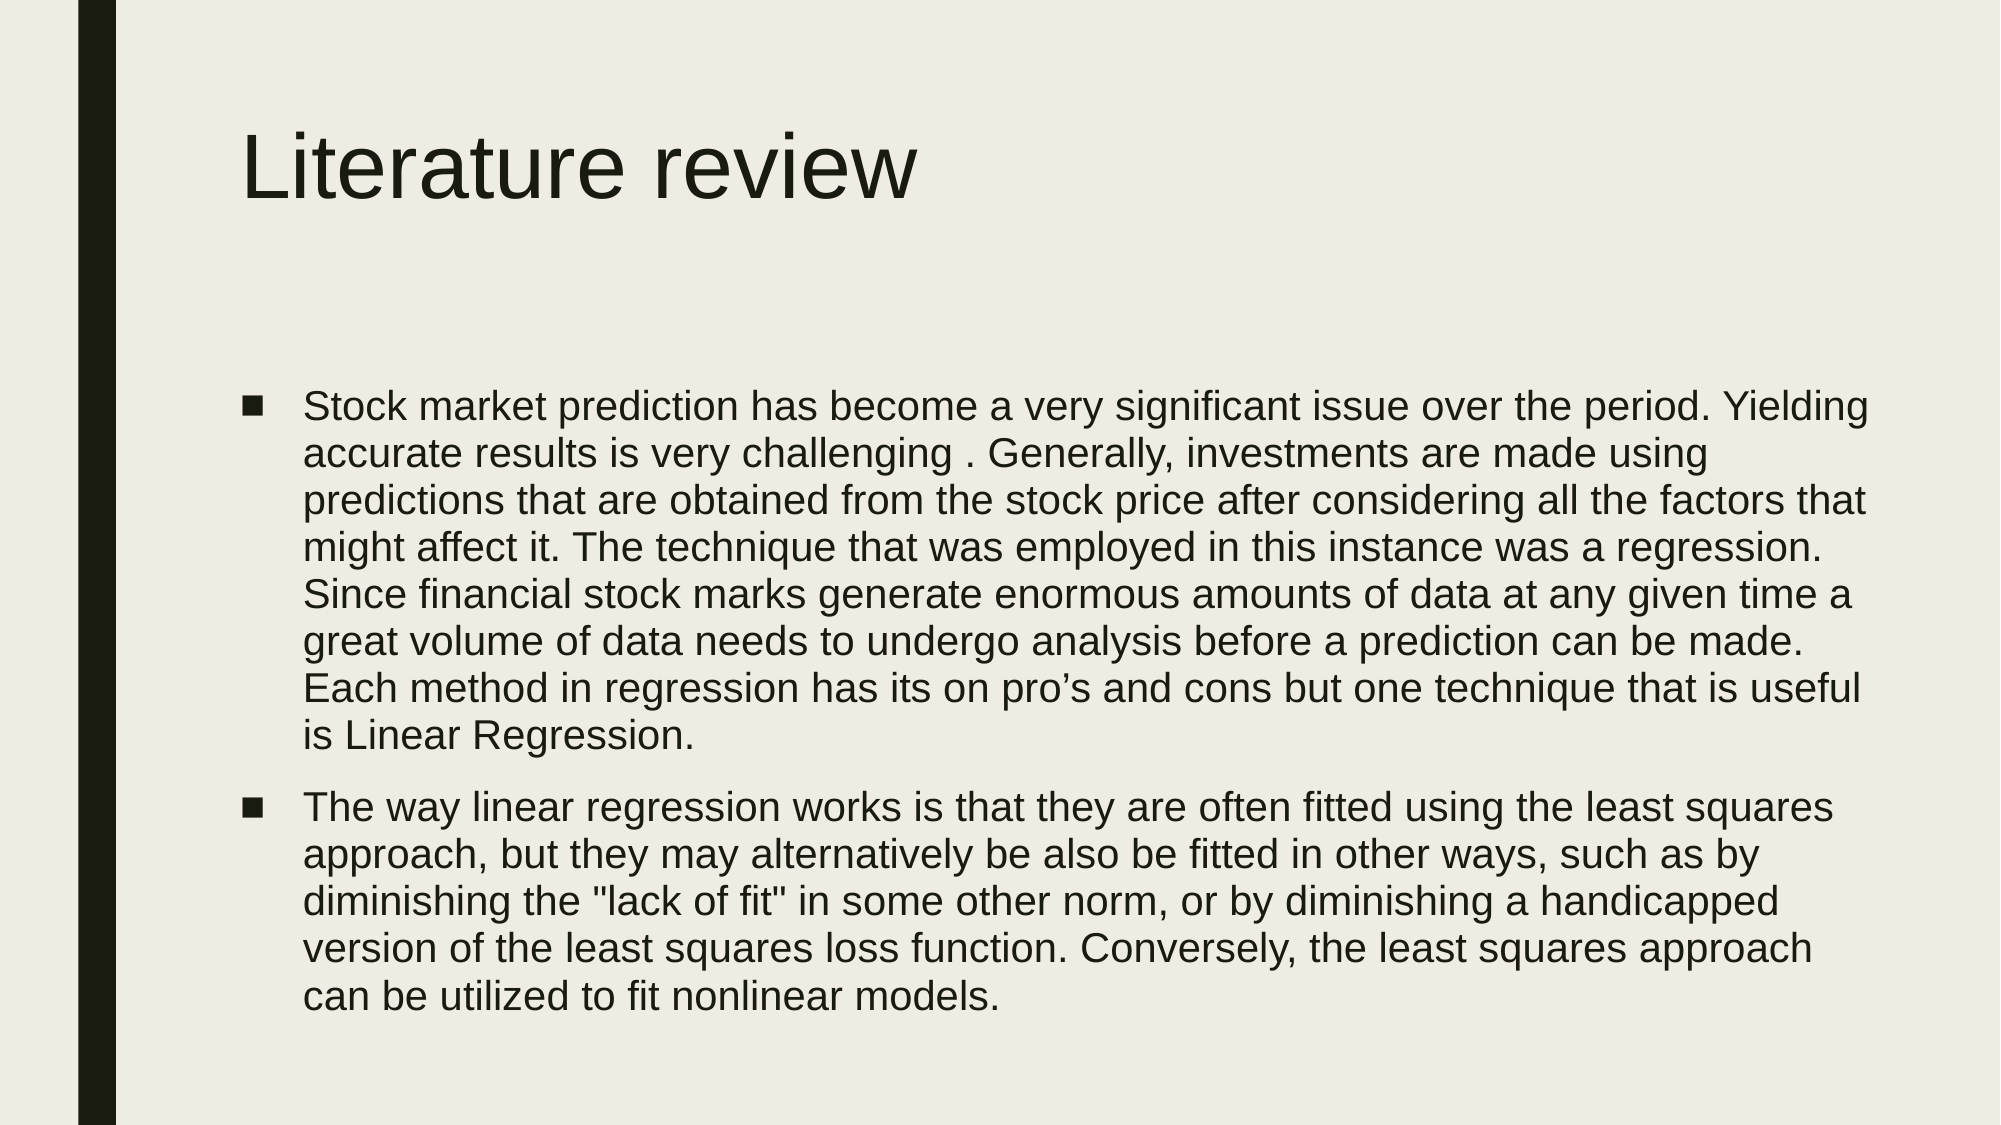

# Literature review
Stock market prediction has become a very significant issue over the period. Yielding accurate results is very challenging . Generally, investments are made using predictions that are obtained from the stock price after considering all the factors that might affect it. The technique that was employed in this instance was a regression. Since financial stock marks generate enormous amounts of data at any given time a great volume of data needs to undergo analysis before a prediction can be made. Each method in regression has its on pro’s and cons but one technique that is useful is Linear Regression.
The way linear regression works is that they are often fitted using the least squares approach, but they may alternatively be also be fitted in other ways, such as by diminishing the "lack of fit" in some other norm, or by diminishing a handicapped version of the least squares loss function. Conversely, the least squares approach can be utilized to fit nonlinear models.